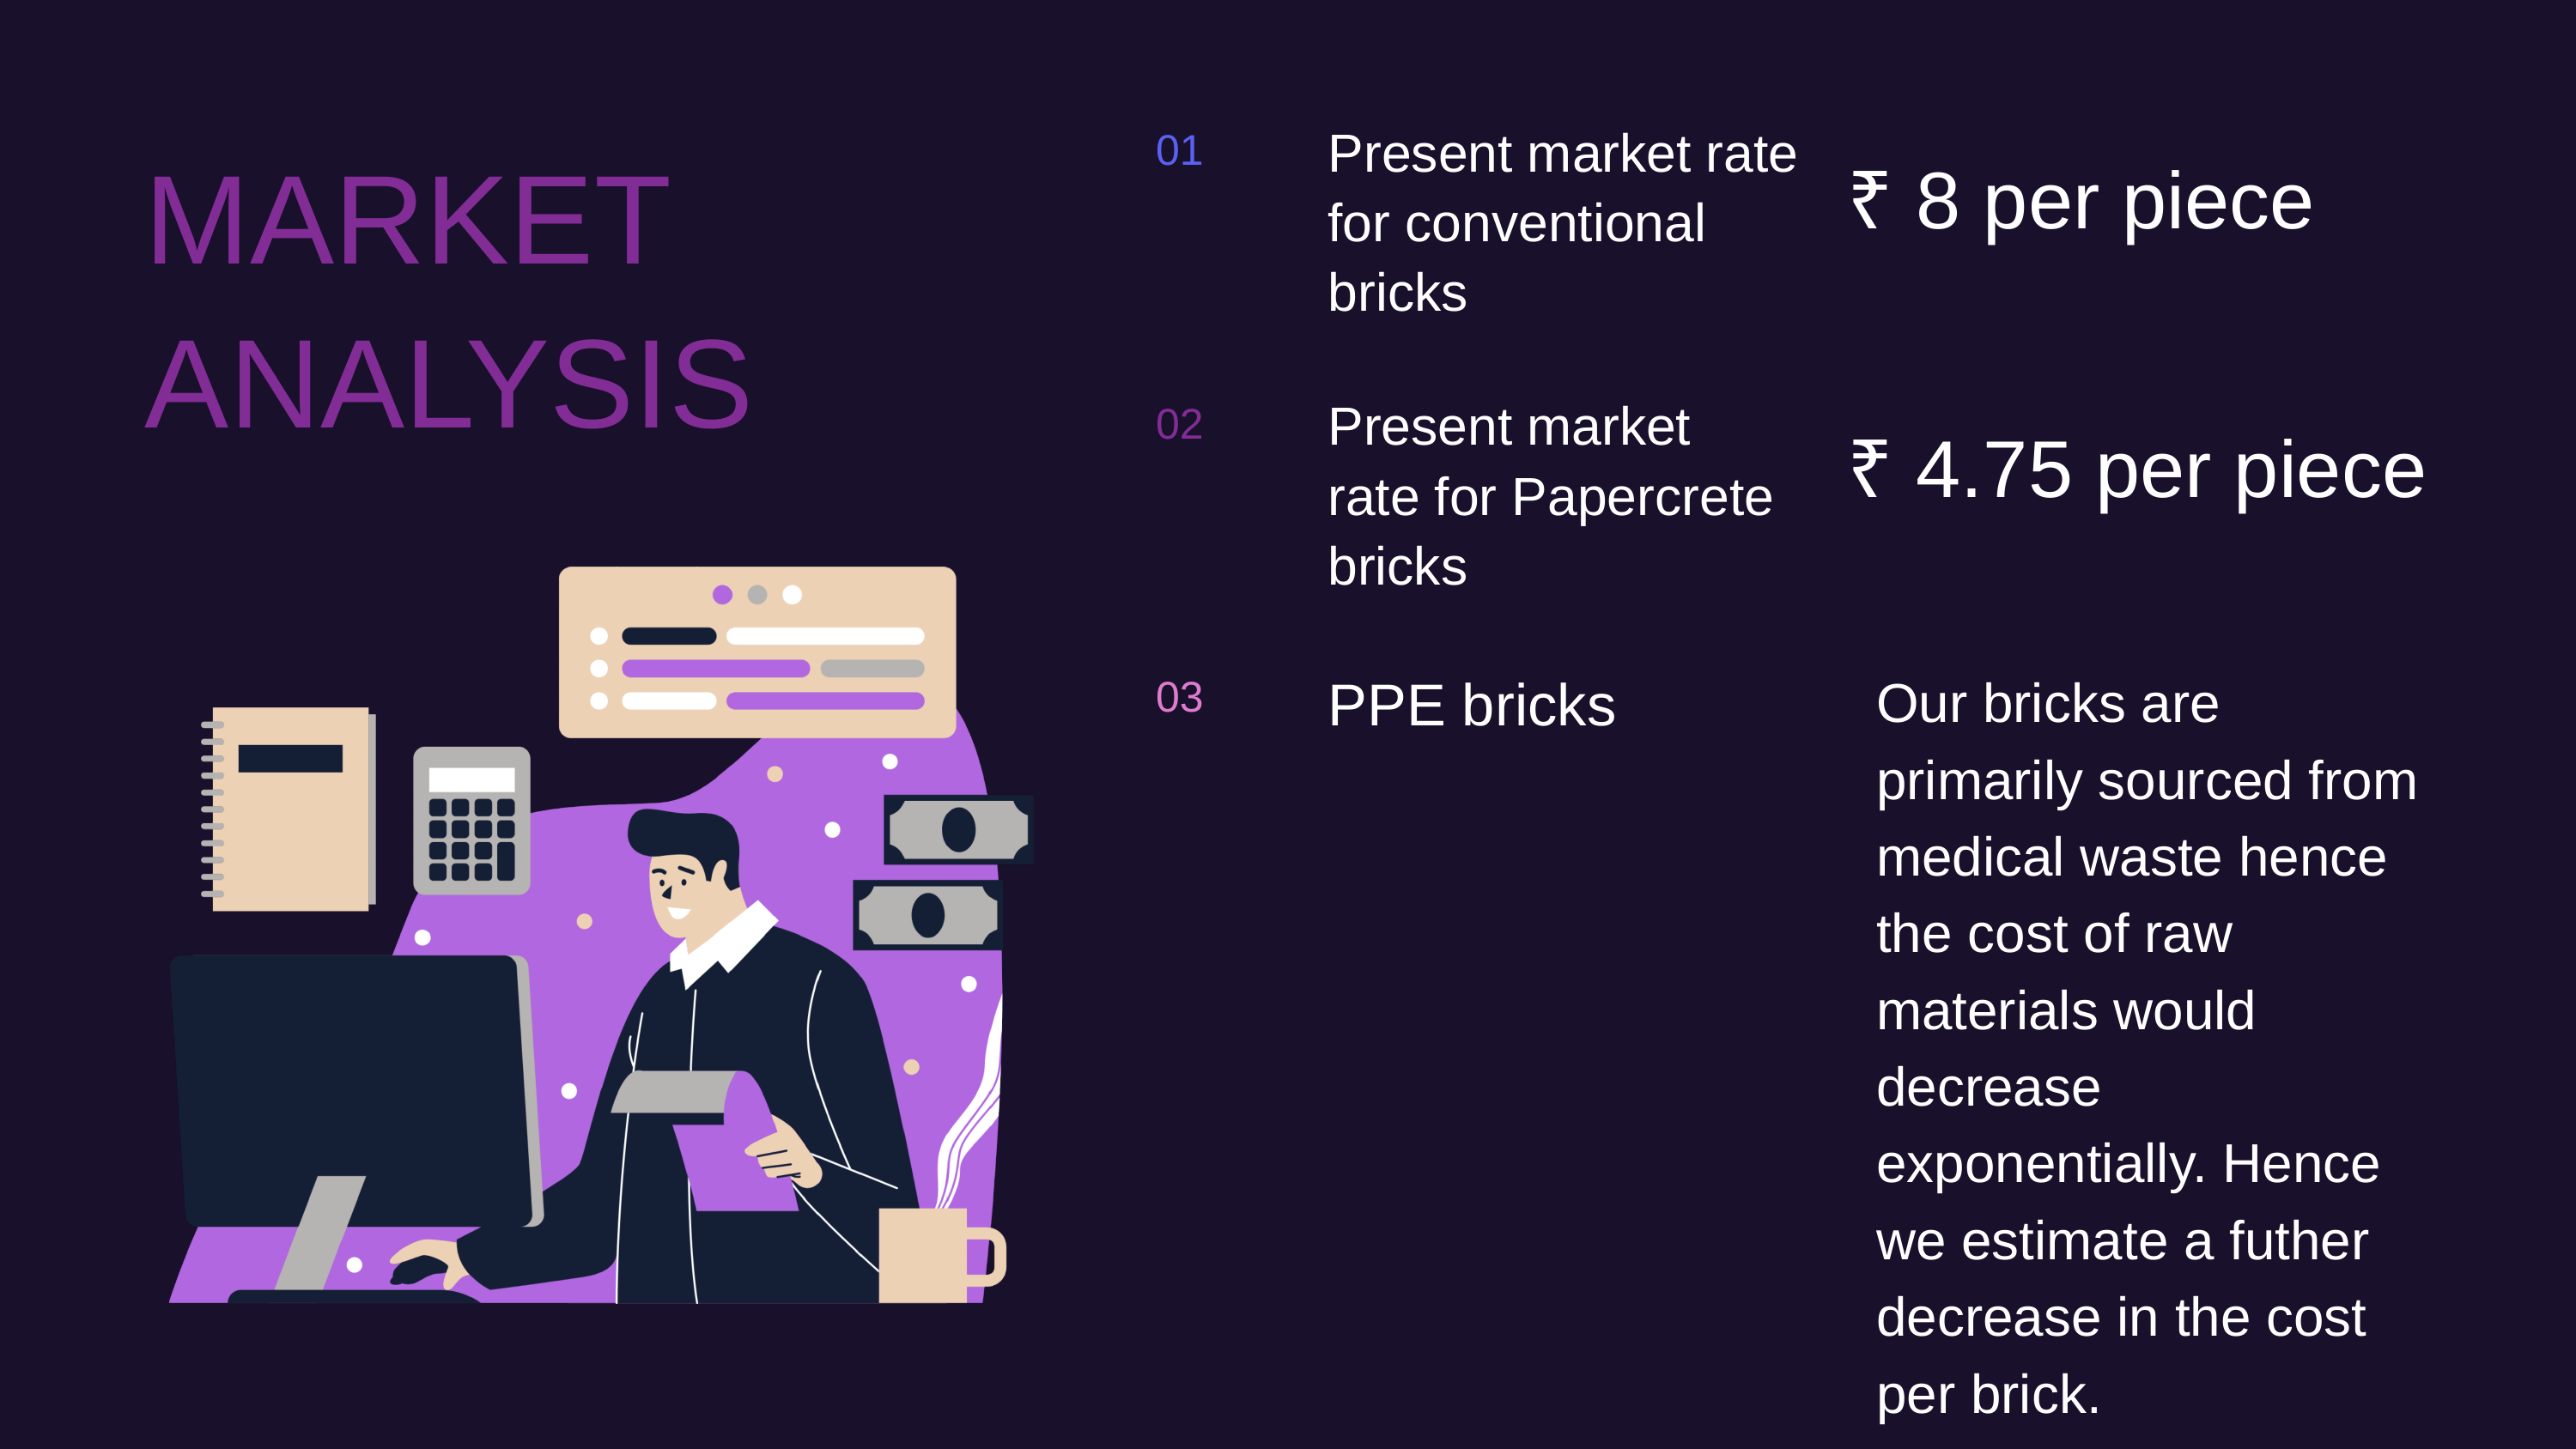

01
Present market rate for conventional bricks
MARKET ANALYSIS
₹ 8 per piece
02
Present market rate for Papercrete bricks
₹ 4.75 per piece

03
Our bricks are primarily sourced from medical waste hence the cost of raw materials would decrease exponentially. Hence we estimate a futher decrease in the cost per brick.
PPE bricks